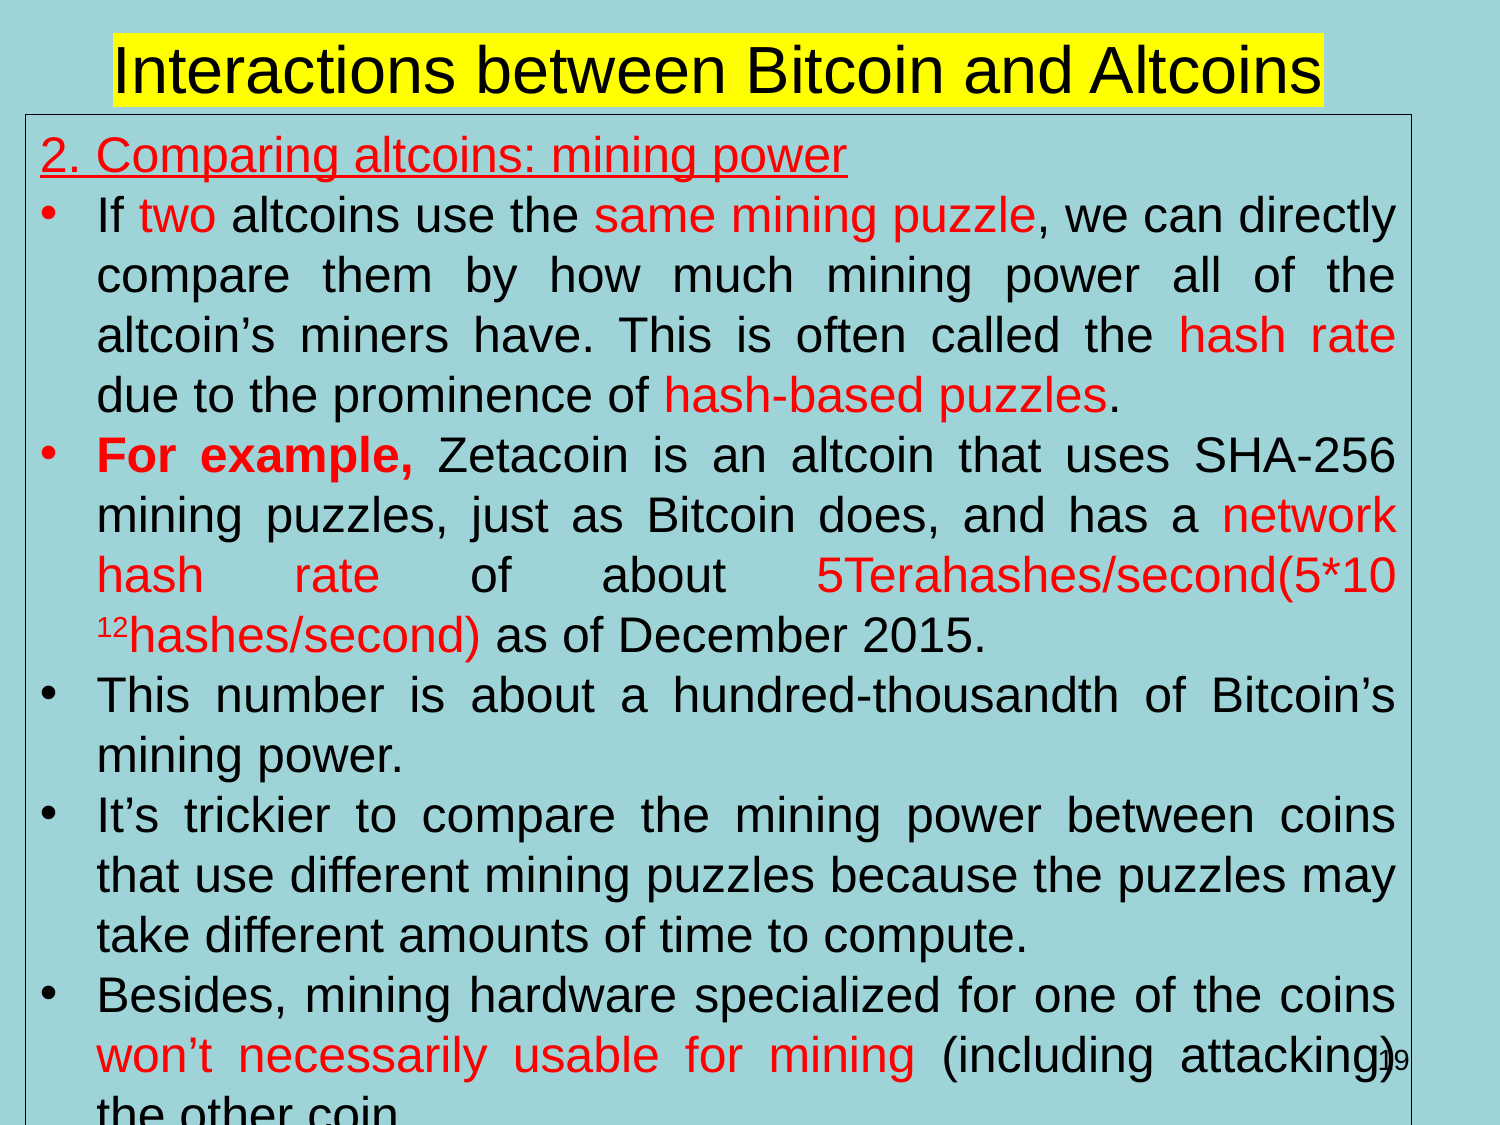

Interactions between Bitcoin and Altcoins
2. Comparing altcoins: mining power
​If two altcoins use the same mining puzzle, we can directly compare them by how much mining power all of the altcoin’s miners have. This is often called the hash rate due to the prominence of hash‐based puzzles.
For example, Zetacoin is an altcoin that uses SHA‐256 mining puzzles, just as Bitcoin does, and has a network hash rate of about 5Terahashes/second(5*10​ 12​hashes/second) as of December 2015.
This number is about a hundred‐thousandth of Bitcoin’s mining power.
It’s trickier to compare the mining power between coins that use different mining puzzles because the puzzles may take different amounts of time to compute.
Besides, mining hardware specialized for one of the coins won’t necessarily usable for mining (including attacking) the other coin.
19